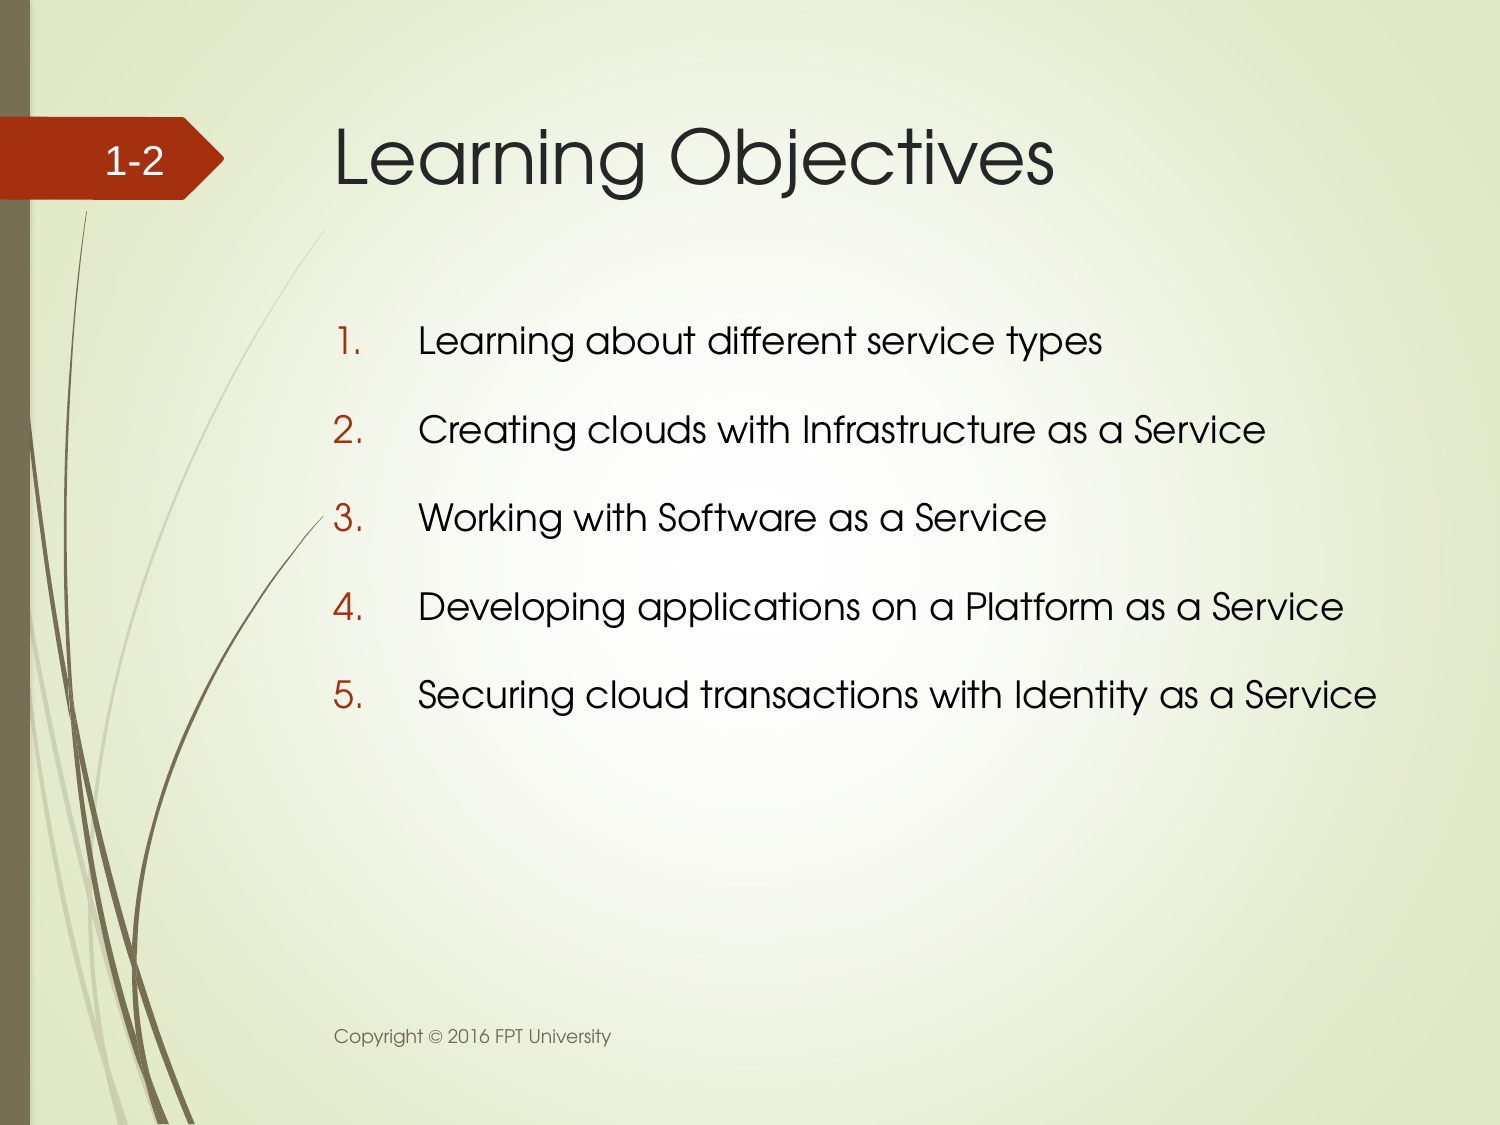

# Learning Objectives
1-2
Learning about different service types
Creating clouds with Infrastructure as a Service
Working with Software as a Service
Developing applications on a Platform as a Service
Securing cloud transactions with Identity as a Service
Copyright © 2016 FPT University